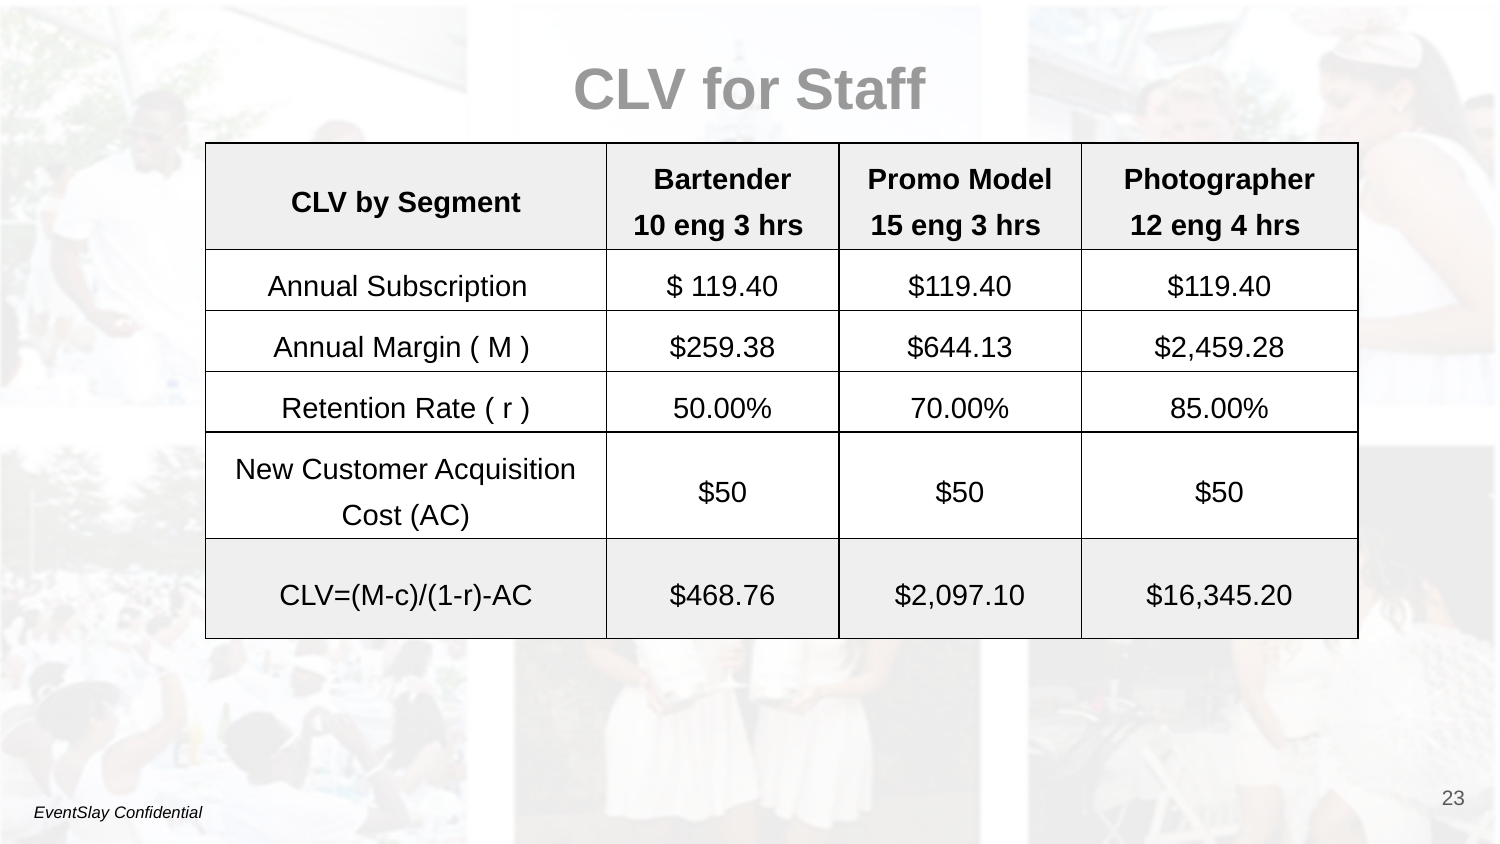

CLV for Staff
| CLV by Segment | Bartender 10 eng 3 hrs | Promo Model 15 eng 3 hrs | Photographer 12 eng 4 hrs |
| --- | --- | --- | --- |
| Annual Subscription | $ 119.40 | $119.40 | $119.40 |
| Annual Margin ( M ) | $259.38 | $644.13 | $2,459.28 |
| Retention Rate ( r ) | 50.00% | 70.00% | 85.00% |
| New Customer Acquisition Cost (AC) | $50 | $50 | $50 |
| CLV=(M-c)/(1-r)-AC | $468.76 | $2,097.10 | $16,345.20 |
23